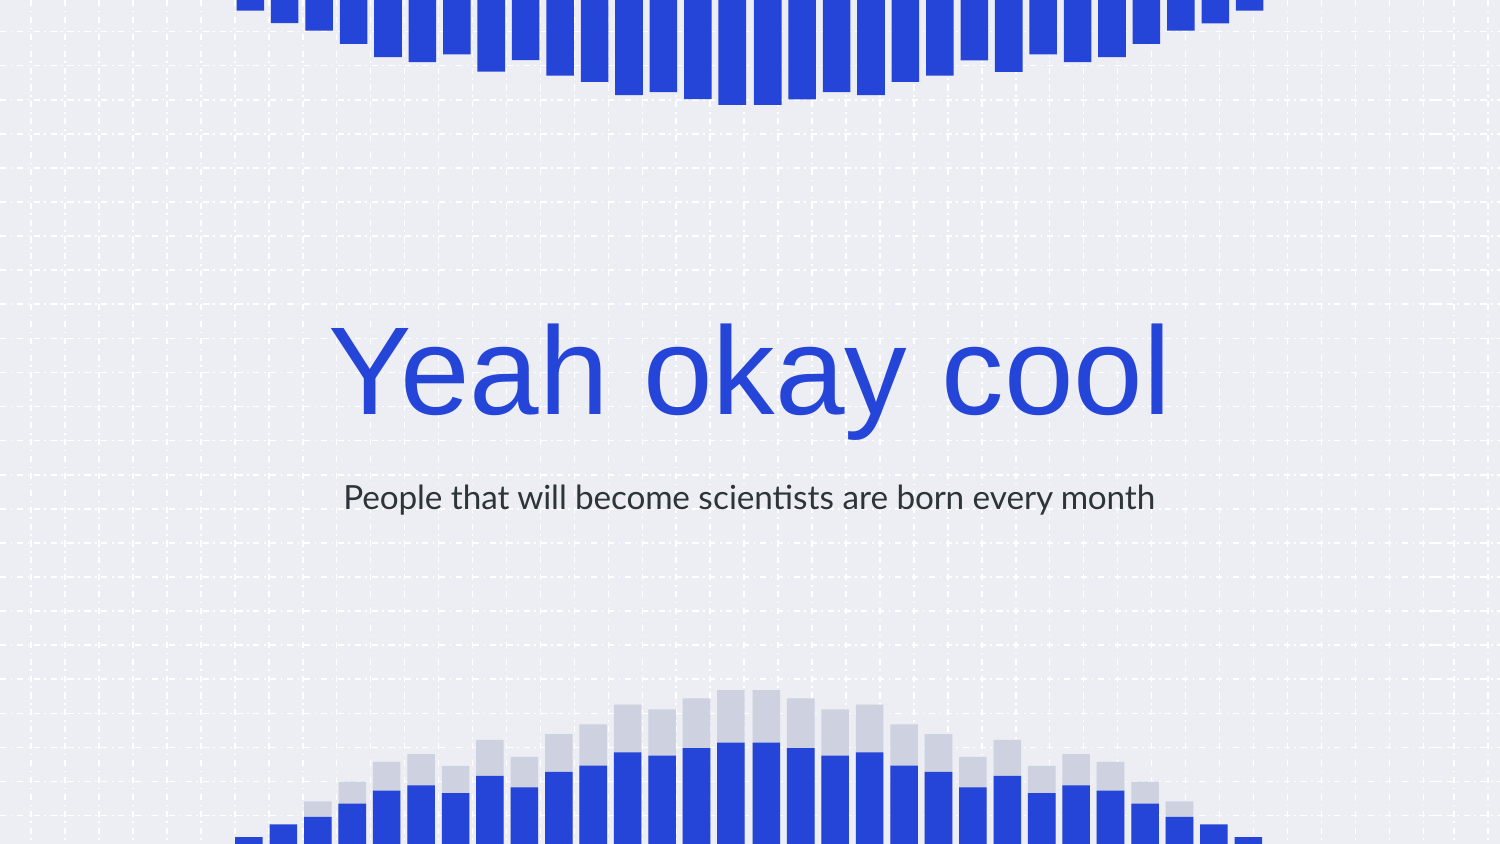

# Yeah okay cool
People that will become scientists are born every month